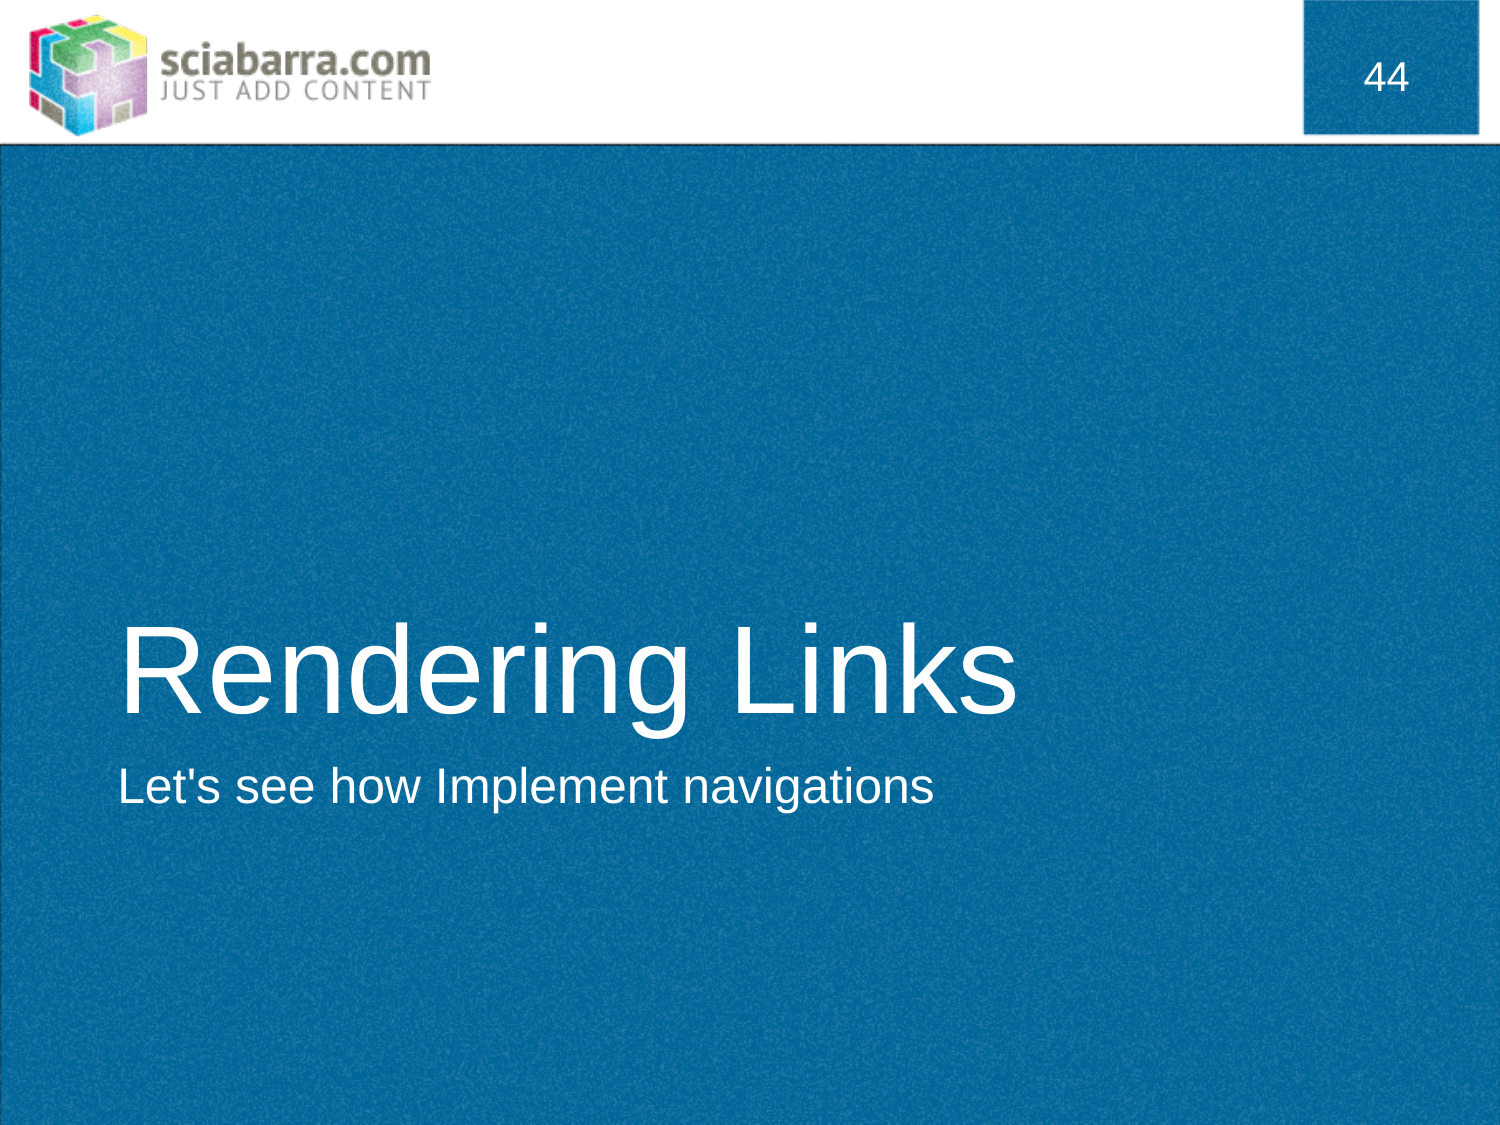

44
# Rendering Links
Let's see how Implement navigations